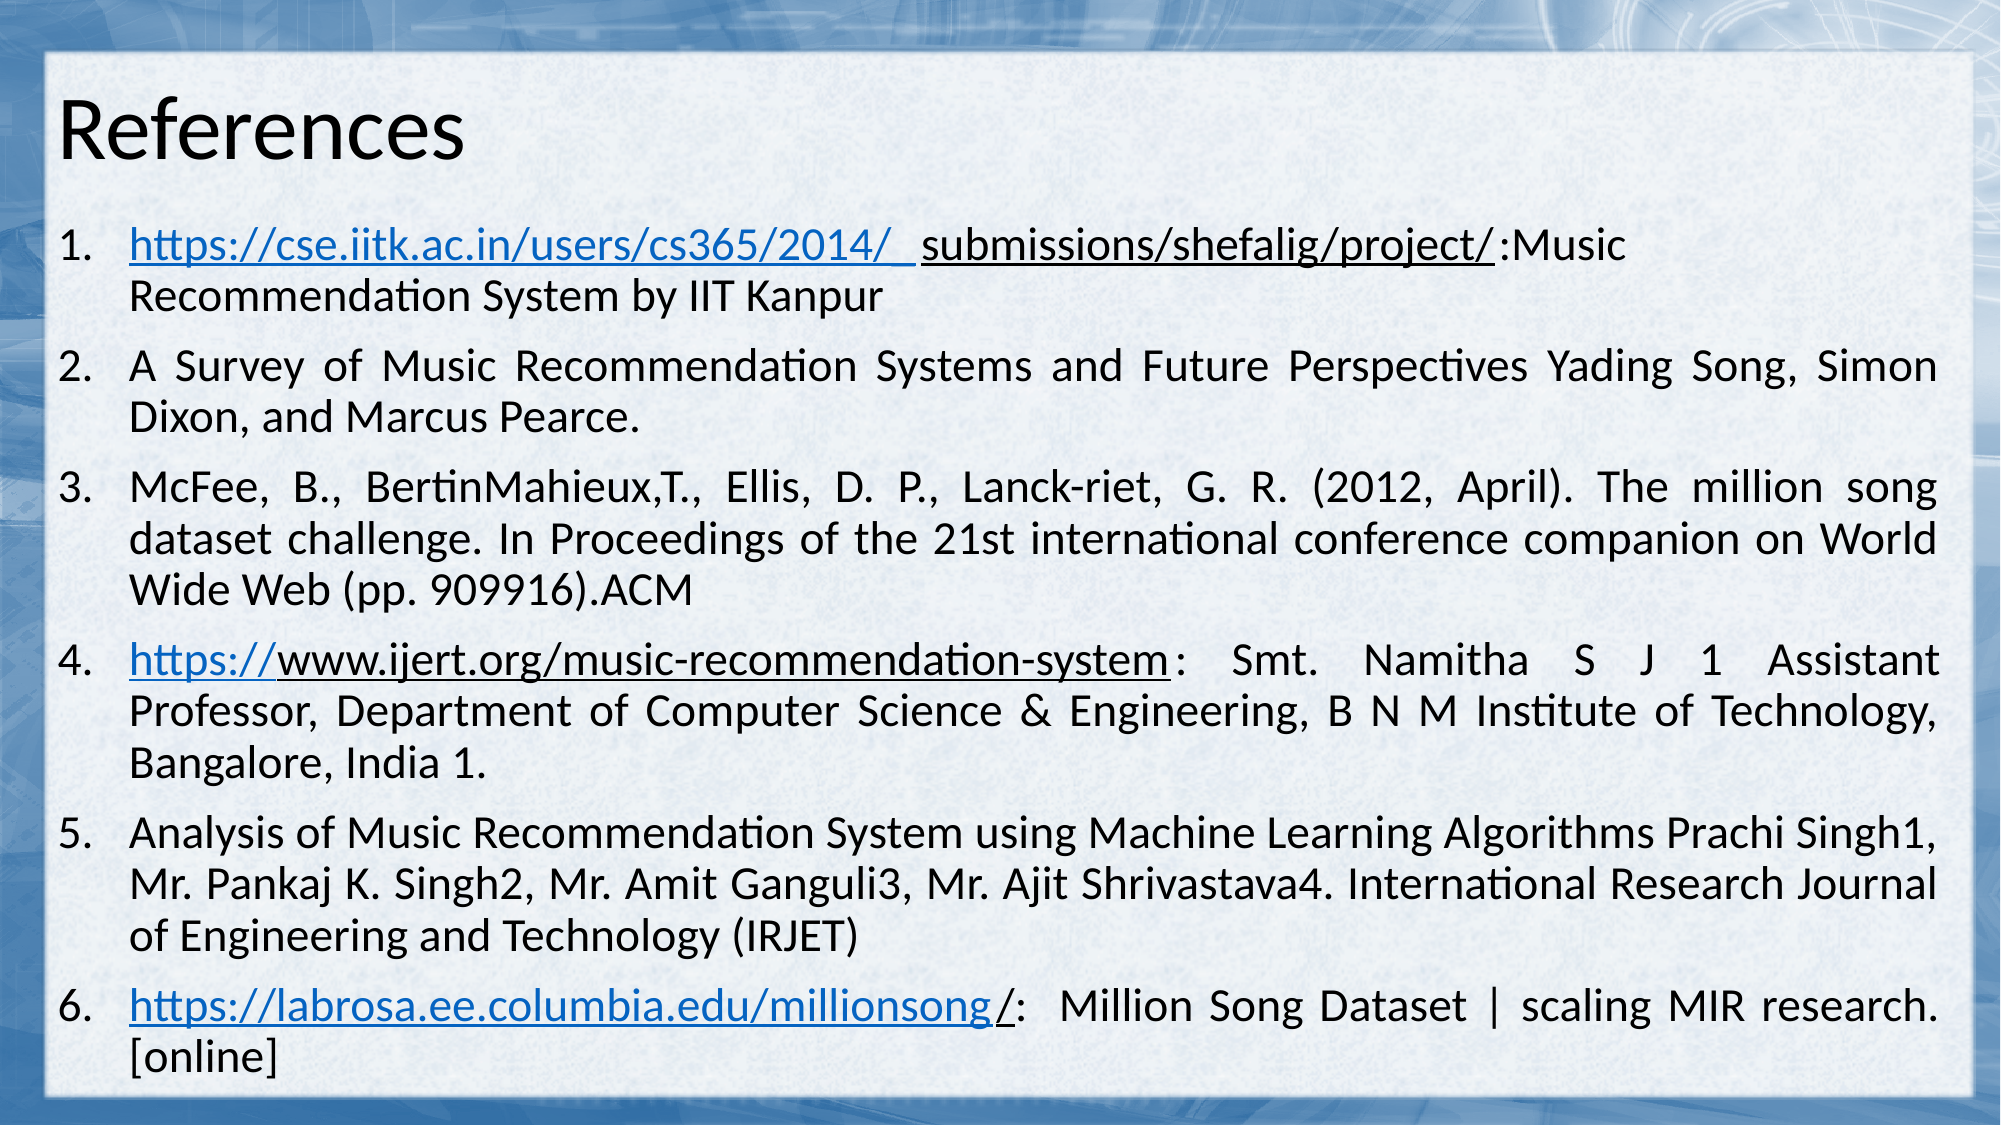

# References

https://cse.iitk.ac.in/users/cs365/2014/_submissions/shefalig/project/:Music Recommendation System by IIT Kanpur
A Survey of Music Recommendation Systems and Future Perspectives Yading Song, Simon Dixon, and Marcus Pearce.
McFee, B., BertinMahieux,T., Ellis, D. P., Lanck-riet, G. R. (2012, April). The million song dataset challenge. In Proceedings of the 21st international conference companion on World Wide Web (pp. 909916).ACM
https://www.ijert.org/music-recommendation-system: Smt. Namitha S J 1 Assistant Professor, Department of Computer Science & Engineering, B N M Institute of Technology, Bangalore, India 1.
Analysis of Music Recommendation System using Machine Learning Algorithms Prachi Singh1, Mr. Pankaj K. Singh2, Mr. Amit Ganguli3, Mr. Ajit Shrivastava4. International Research Journal of Engineering and Technology (IRJET)
https://labrosa.ee.columbia.edu/millionsong/:  Million Song Dataset | scaling MIR research.[online]